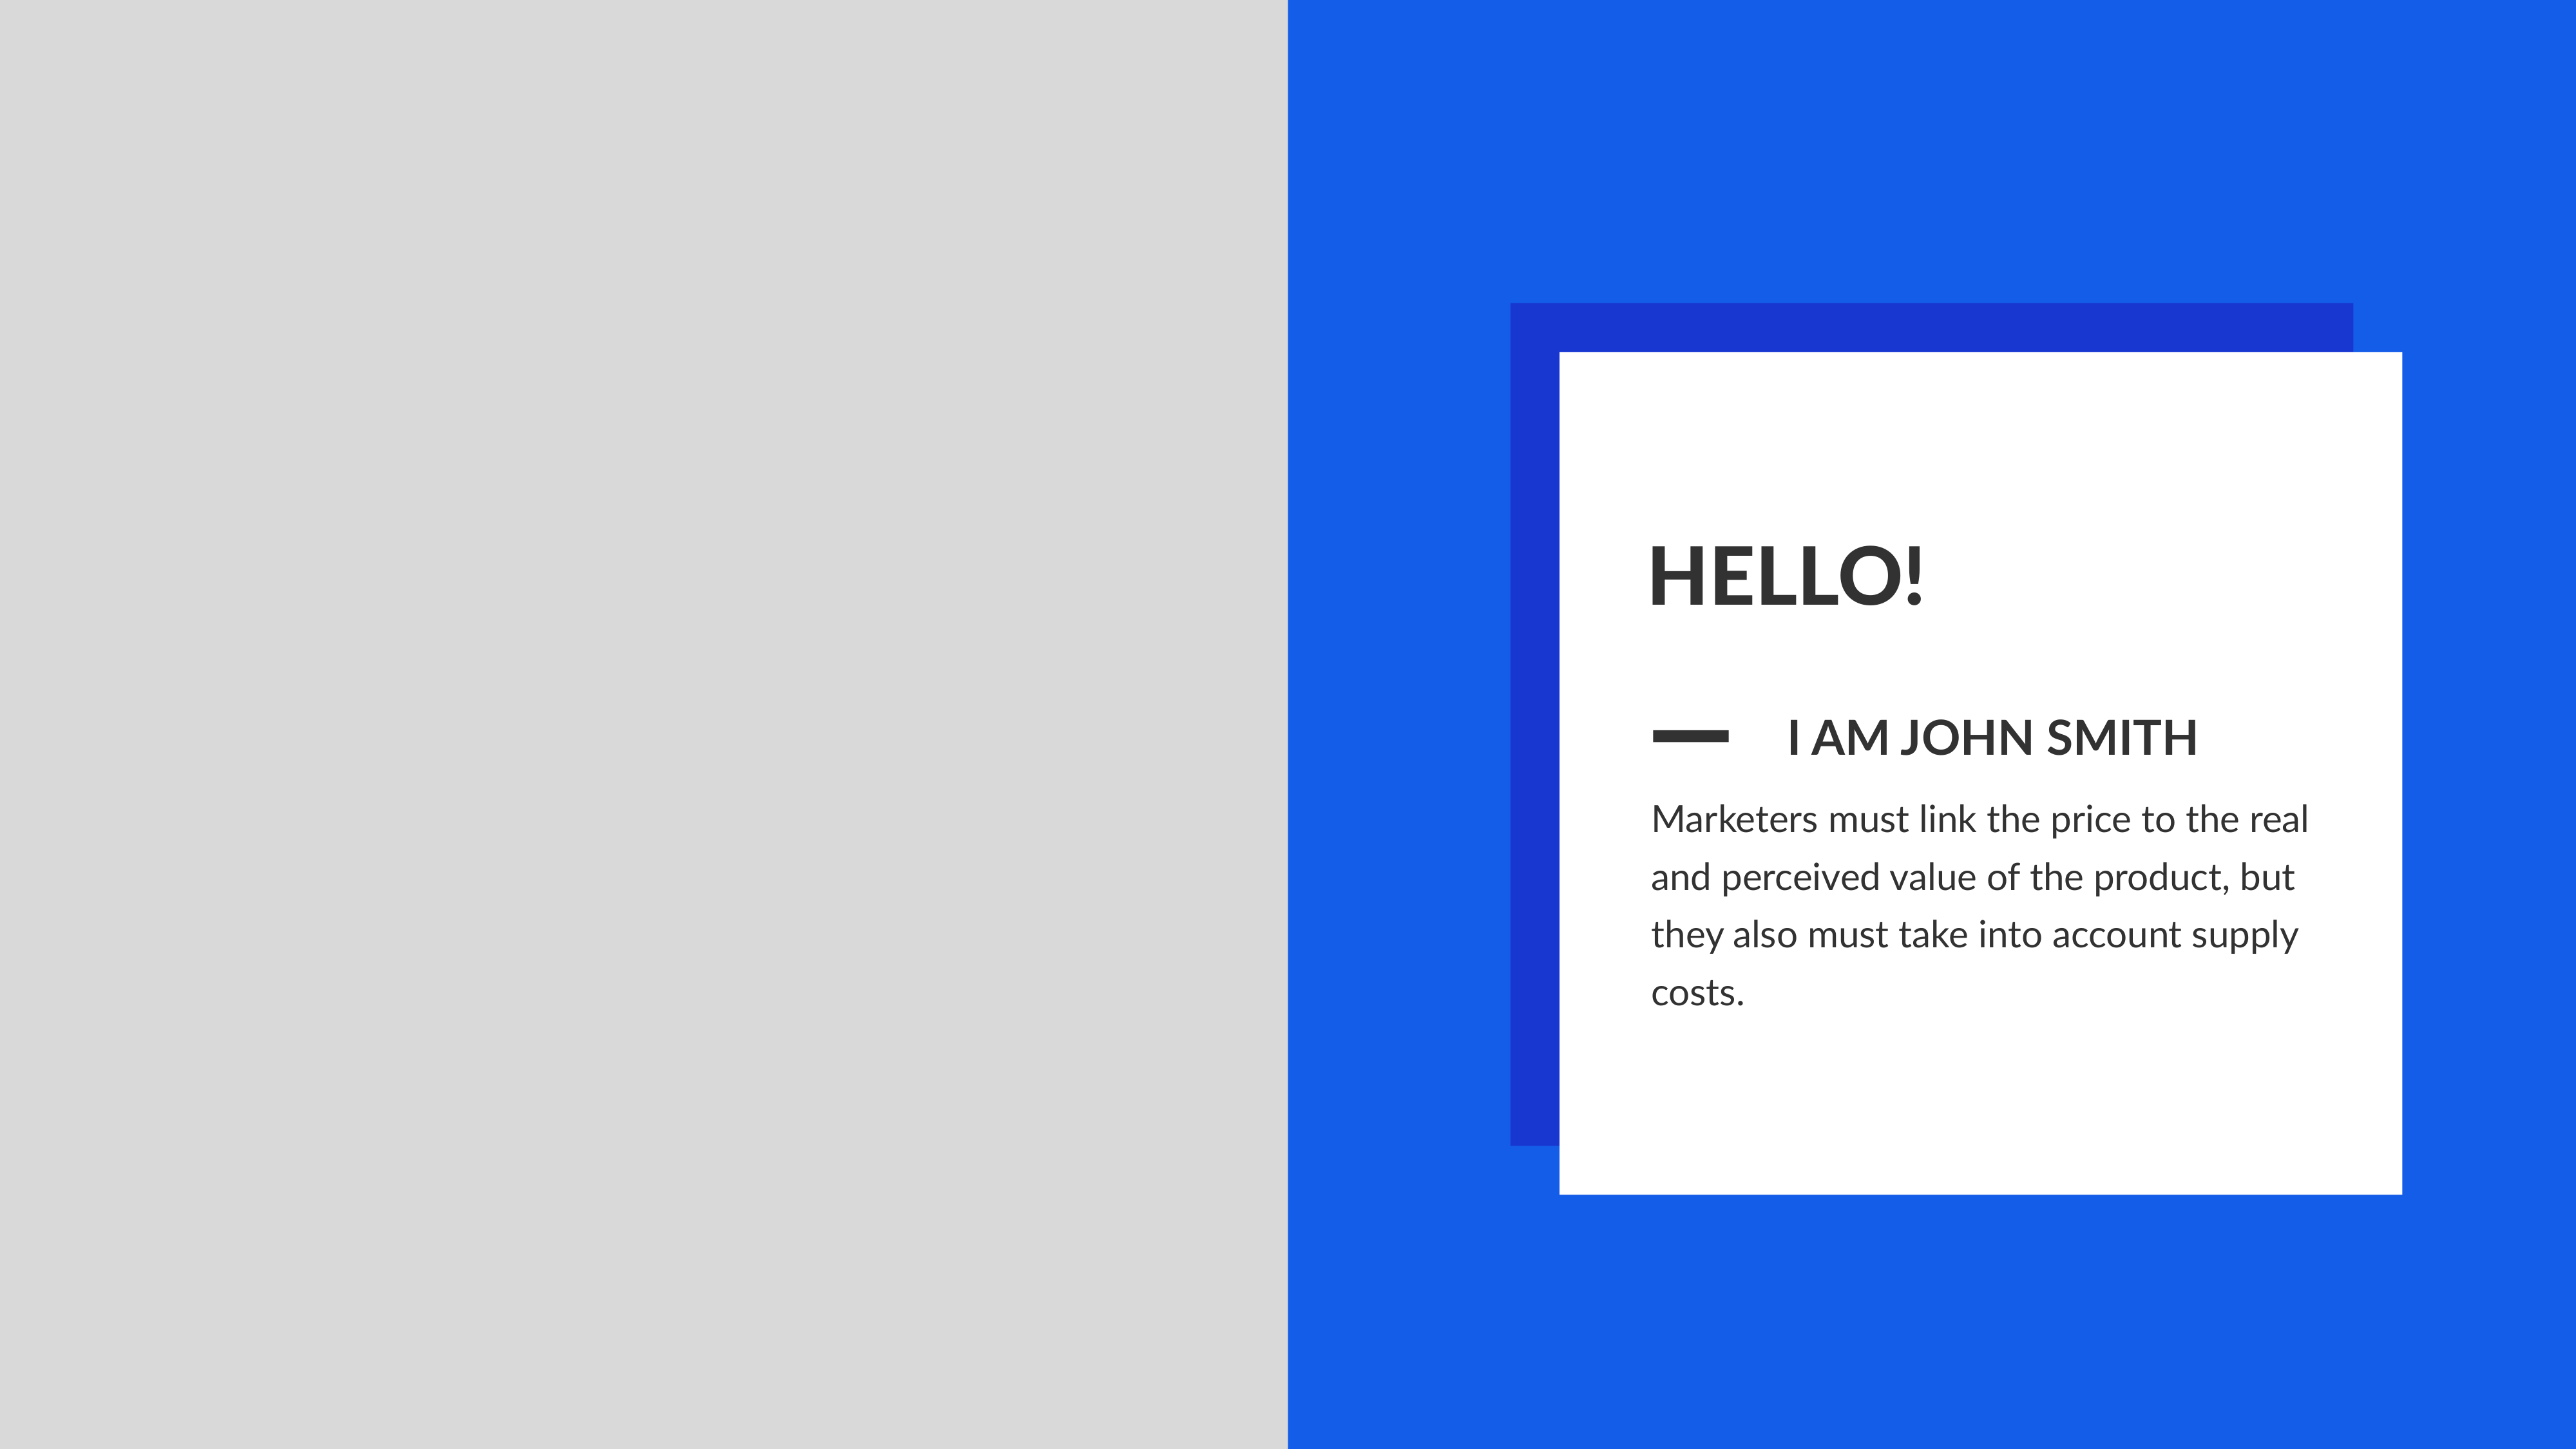

HELLO!
I AM JOHN SMITH

Marketers must link the price to the real and perceived value of the product, but they also must take into account supply costs.